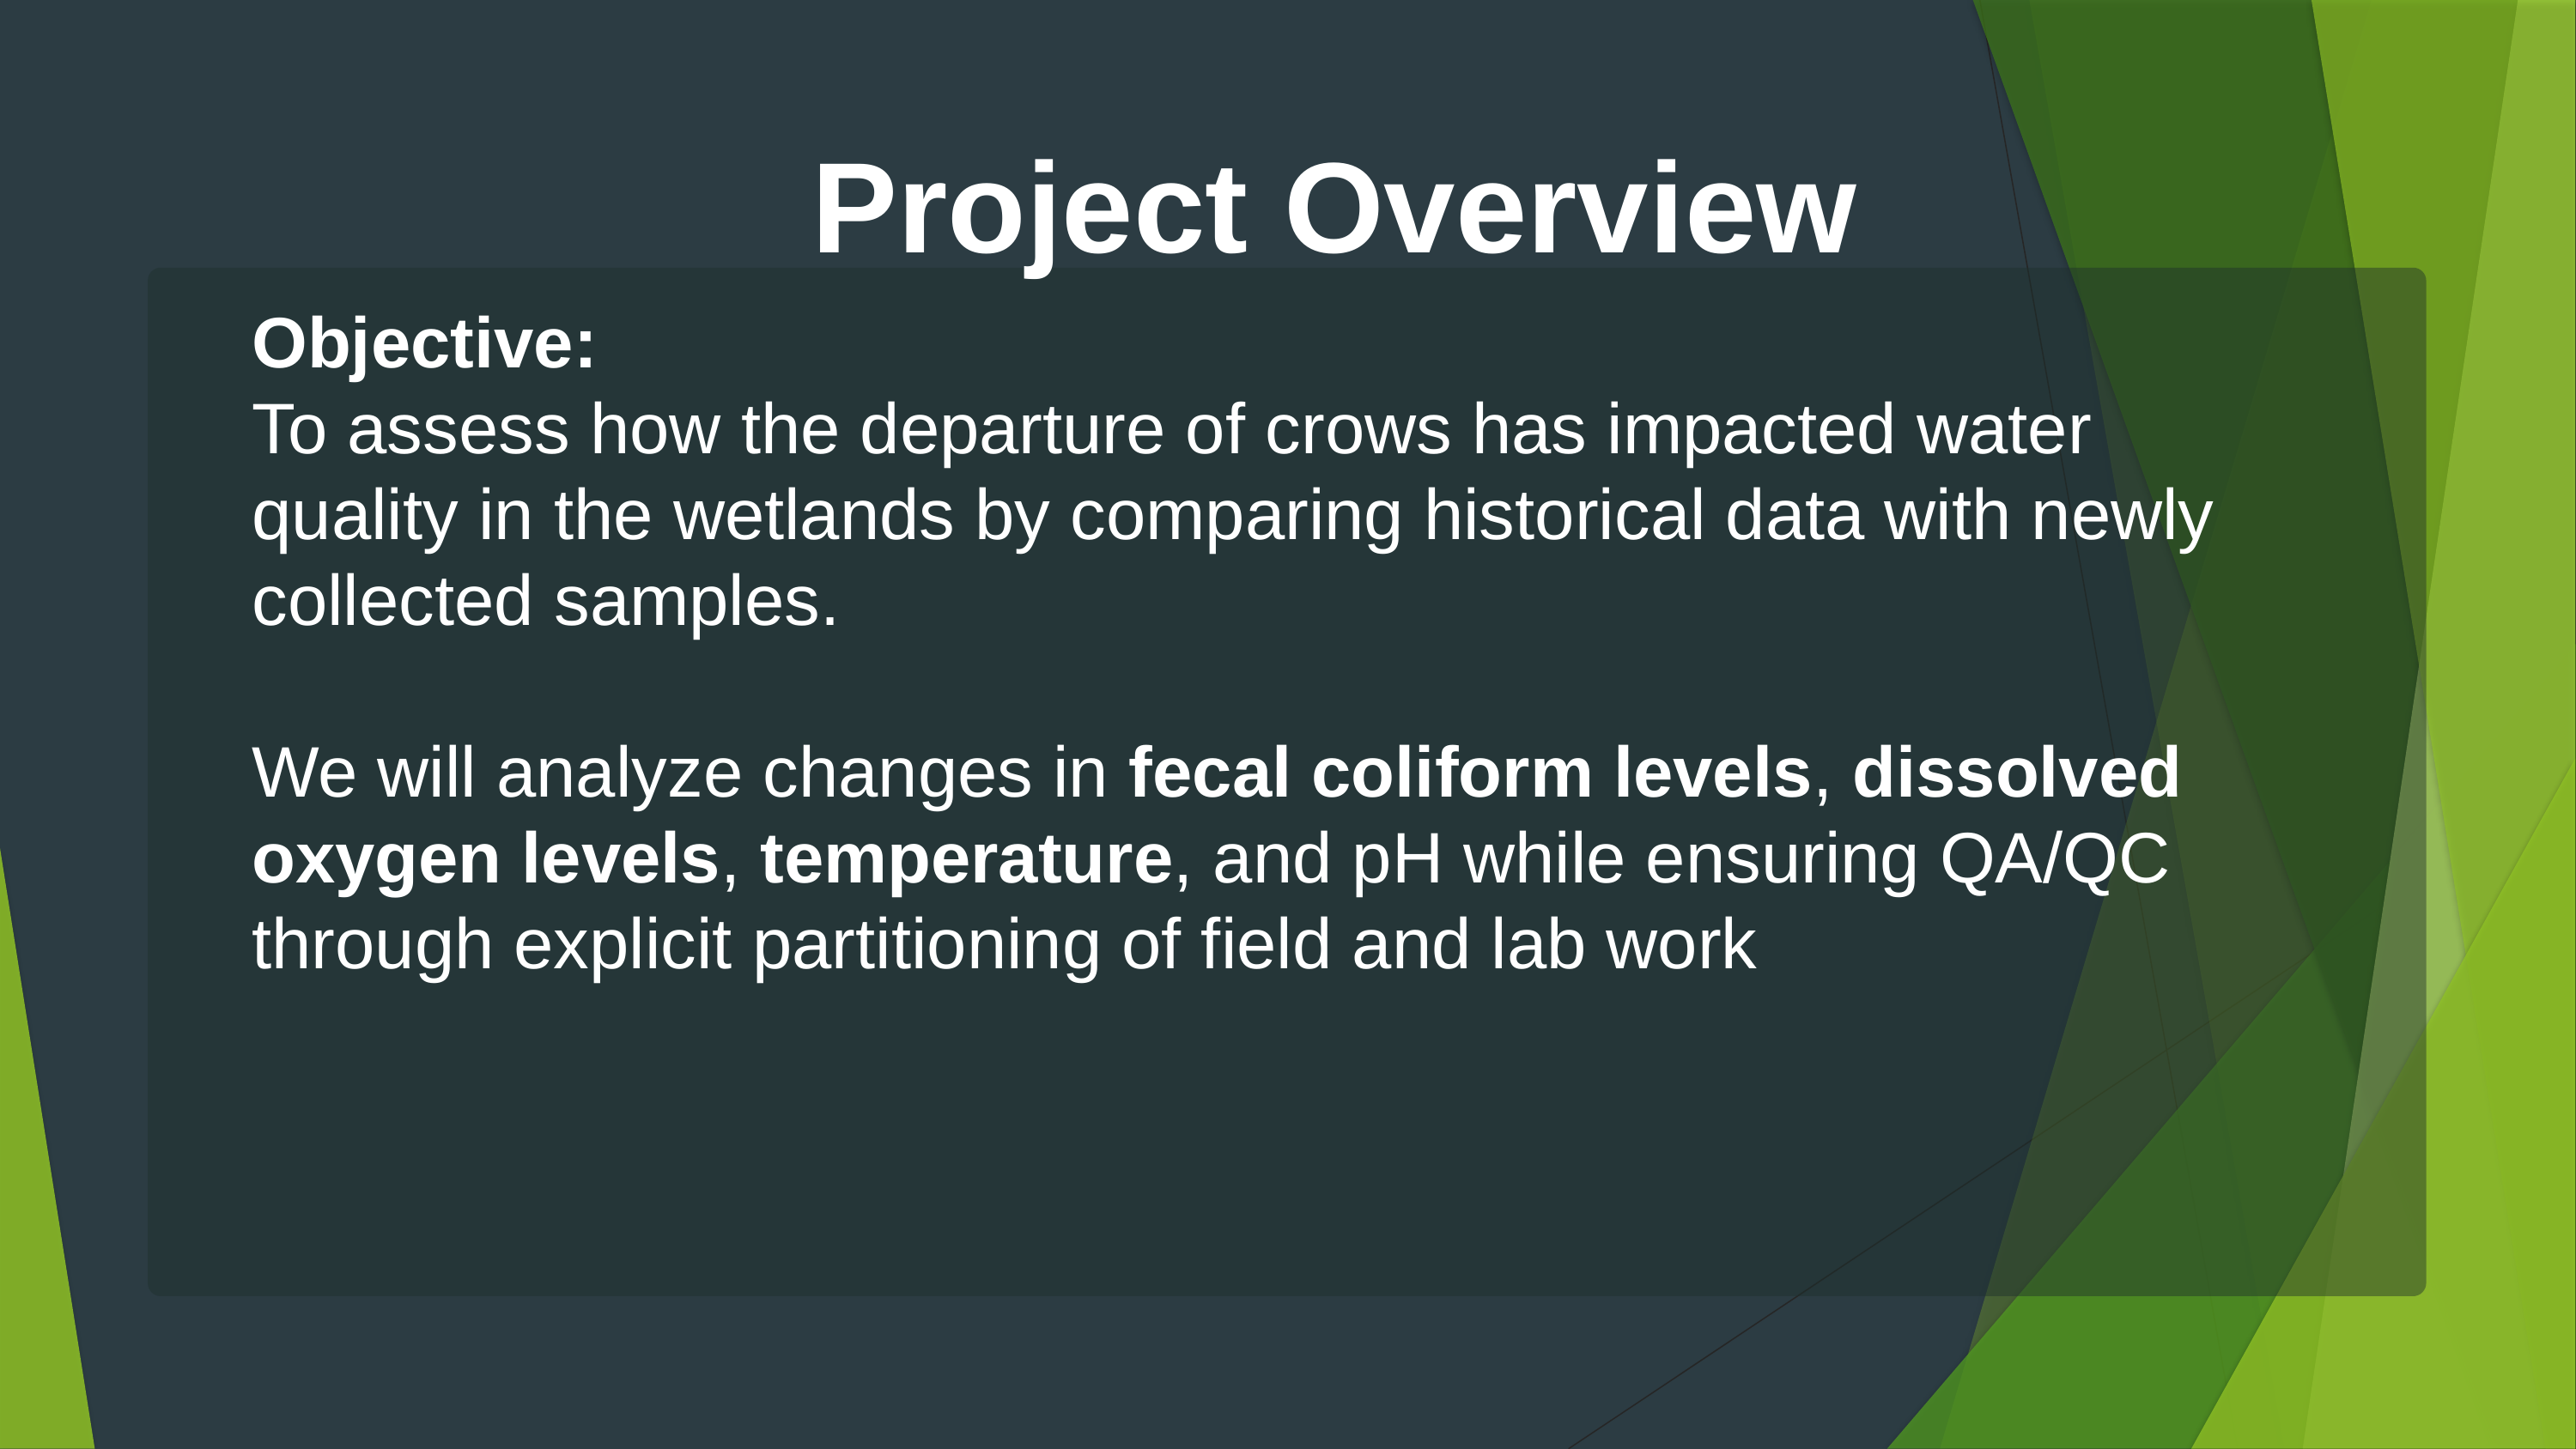

Project Overview

Objective:
To assess how the departure of crows has impacted water quality in the wetlands by comparing historical data with newly collected samples.

We will analyze changes in fecal coliform levels, dissolved oxygen levels, temperature, and pH while ensuring QA/QC through explicit partitioning of field and lab work